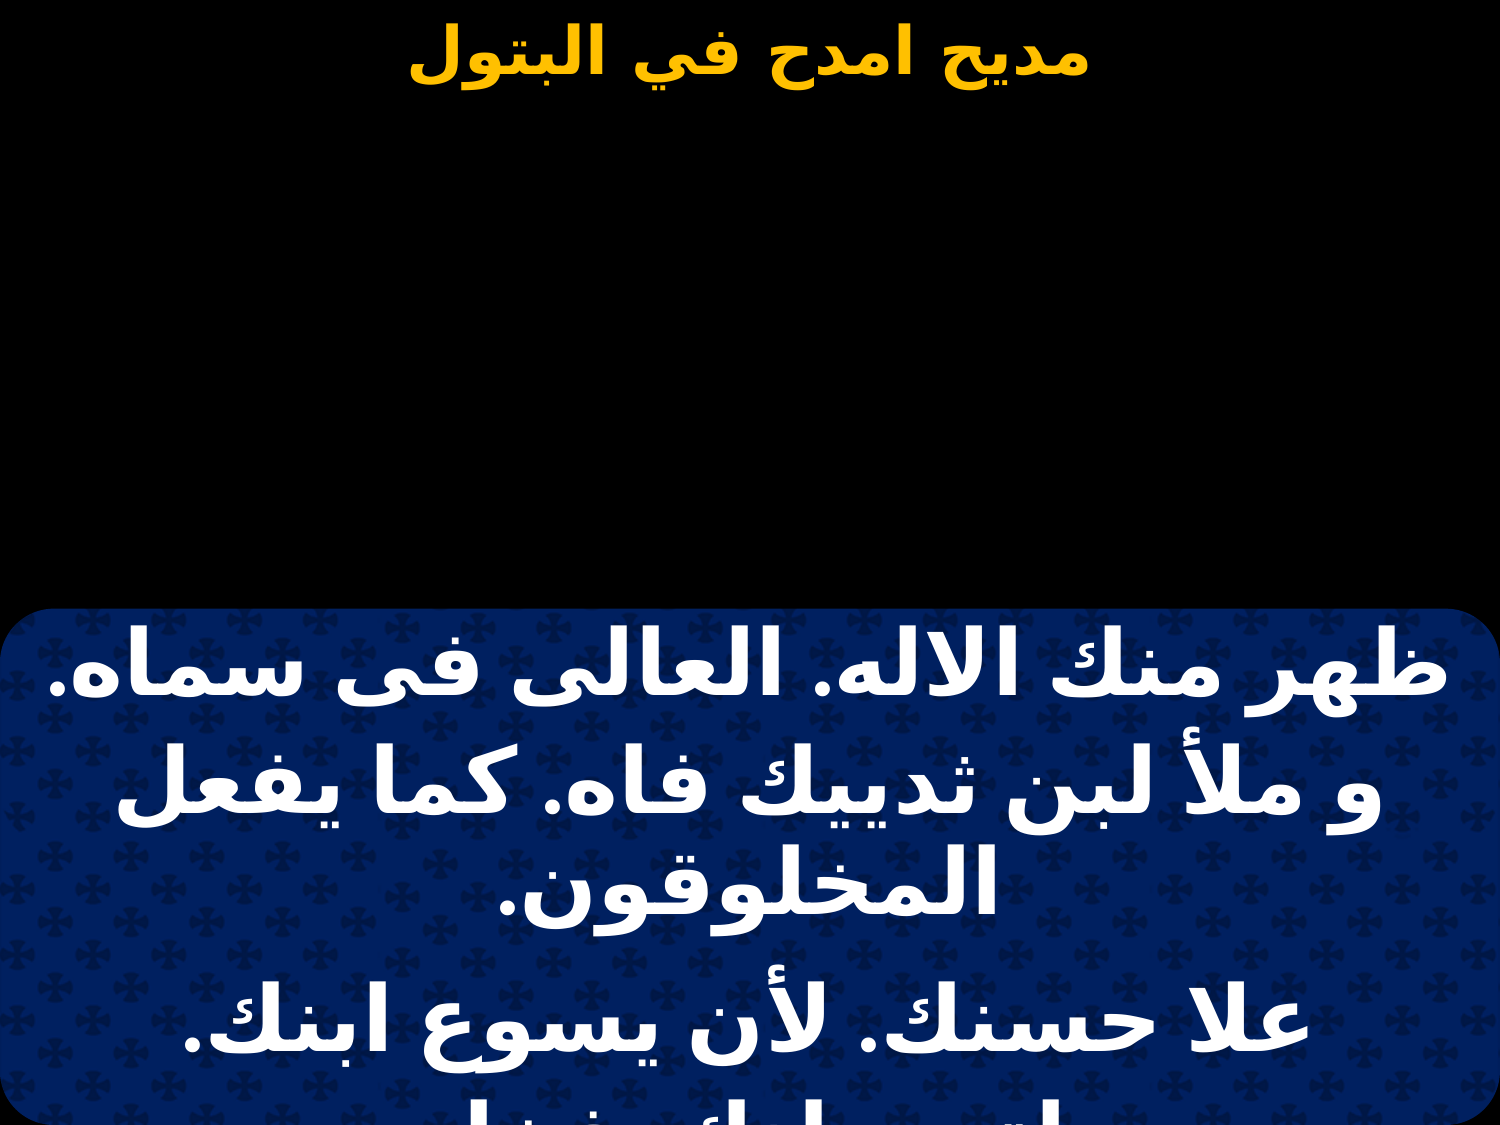

#
| ظهر منك الاله. العالى فى سماه. |
| --- |
| و ملأ لبن ثدييك فاه. كما يفعل المخلوقون. |
|  |
| علا حسنك. لأن يسوع ابنك. |
| و حملته بطنك. فخلص به البشريون. |